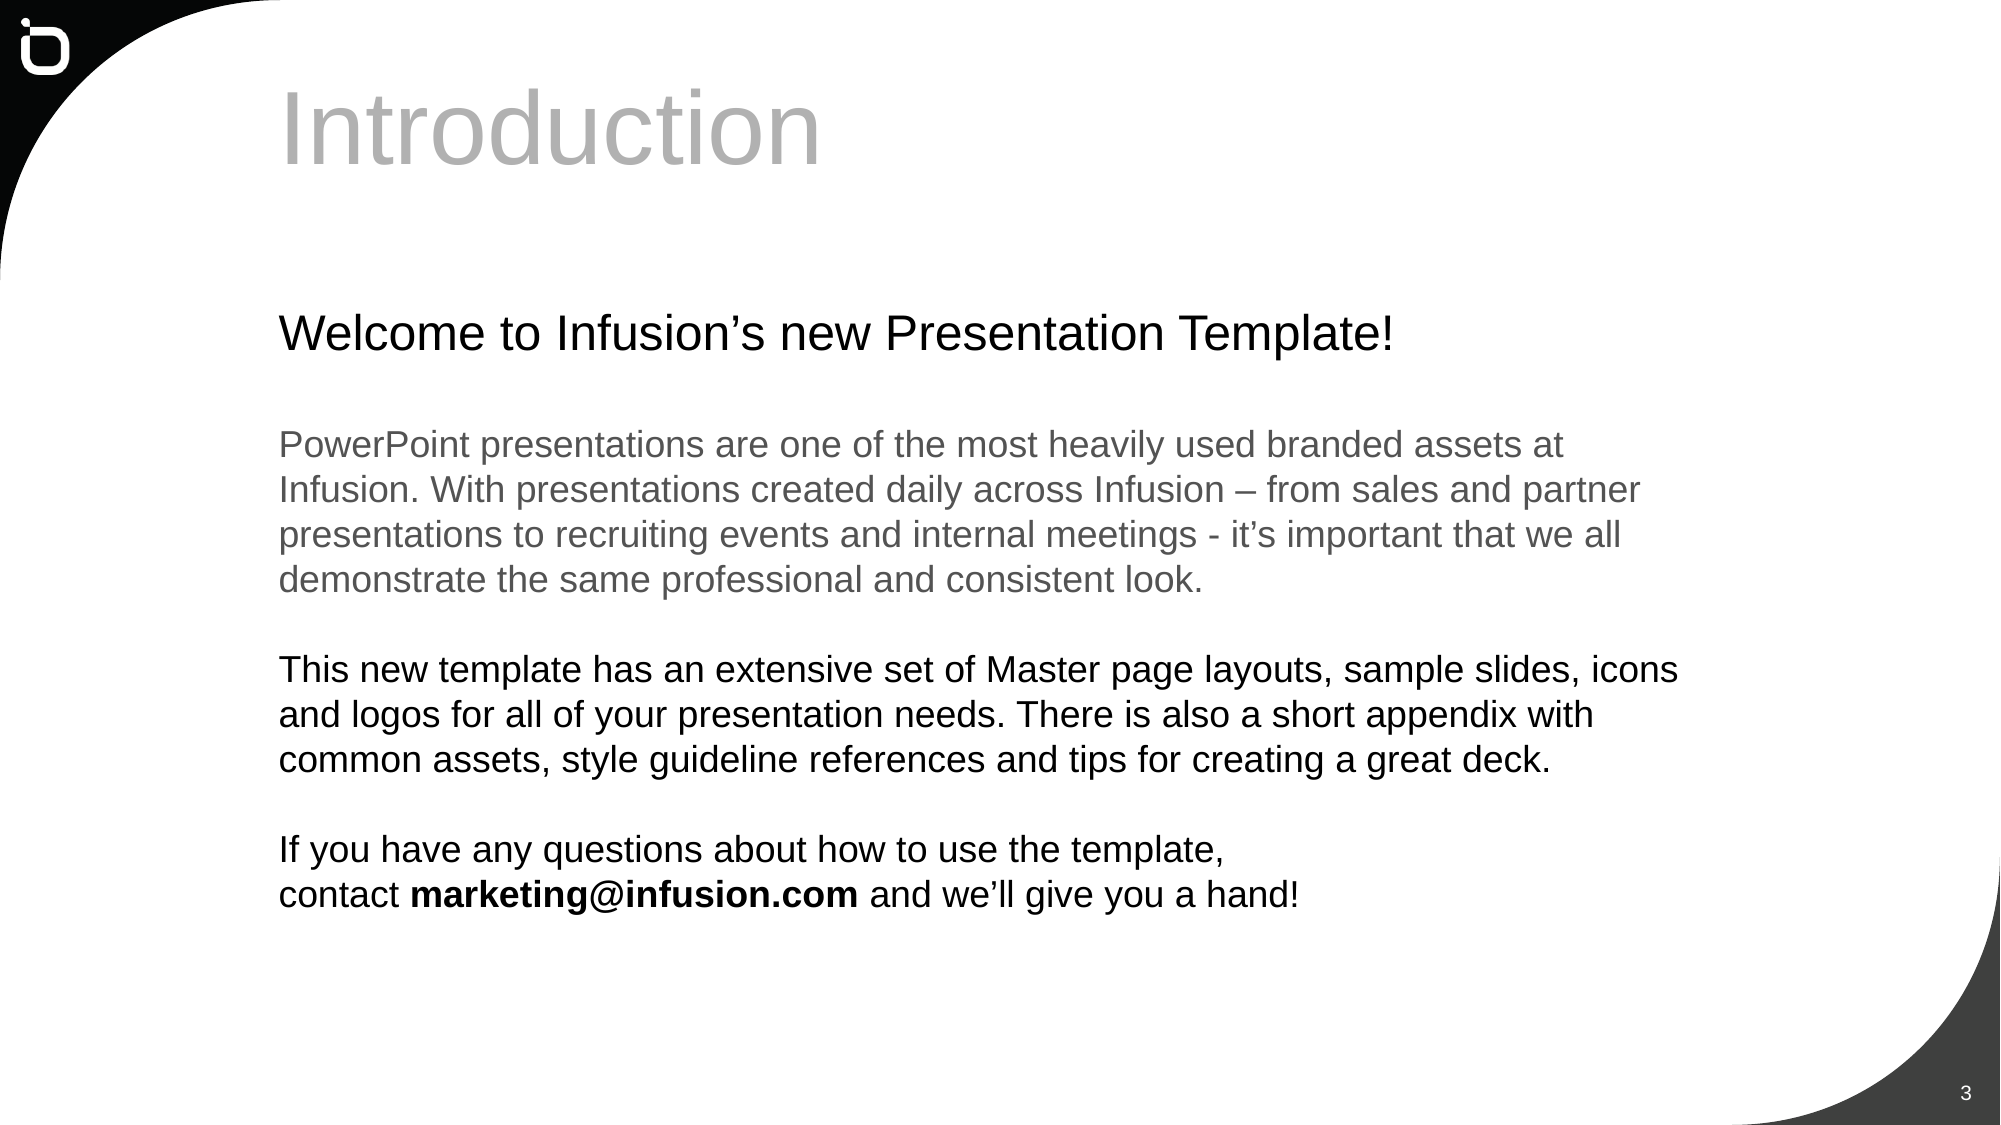

# Introduction
Welcome to Infusion’s new Presentation Template!

PowerPoint presentations are one of the most heavily used branded assets at Infusion. With presentations created daily across Infusion – from sales and partner presentations to recruiting events and internal meetings - it’s important that we all demonstrate the same professional and consistent look.

This new template has an extensive set of Master page layouts, sample slides, icons and logos for all of your presentation needs. There is also a short appendix with common assets, style guideline references and tips for creating a great deck.

If you have any questions about how to use the template, contact marketing@infusion.com and we’ll give you a hand!

3